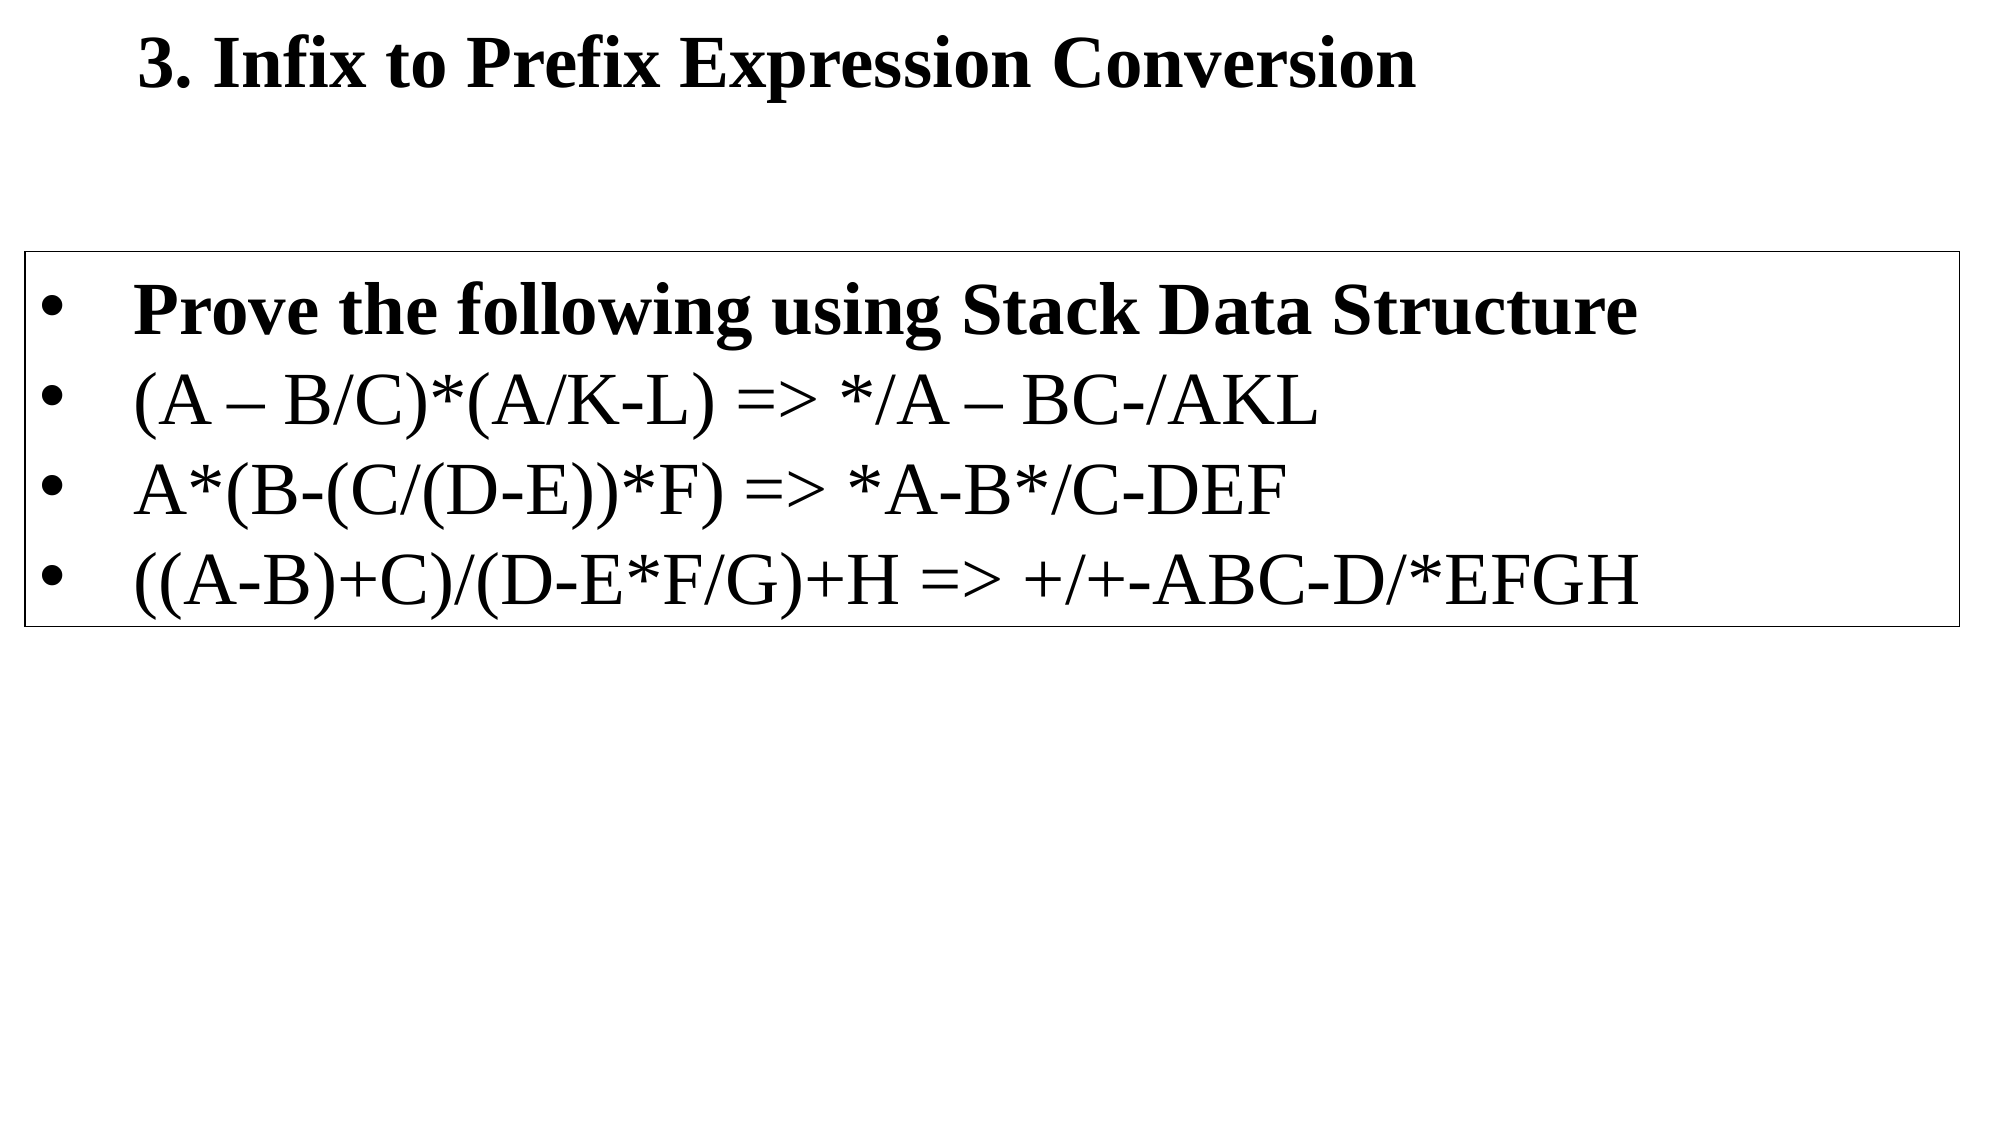

3. Infix to Prefix Expression Conversion
Prove the following using Stack Data Structure
(A – B/C)*(A/K-L) => */A – BC-/AKL
A*(B-(C/(D-E))*F) => *A-B*/C-DEF
((A-B)+C)/(D-E*F/G)+H => +/+-ABC-D/*EFGH